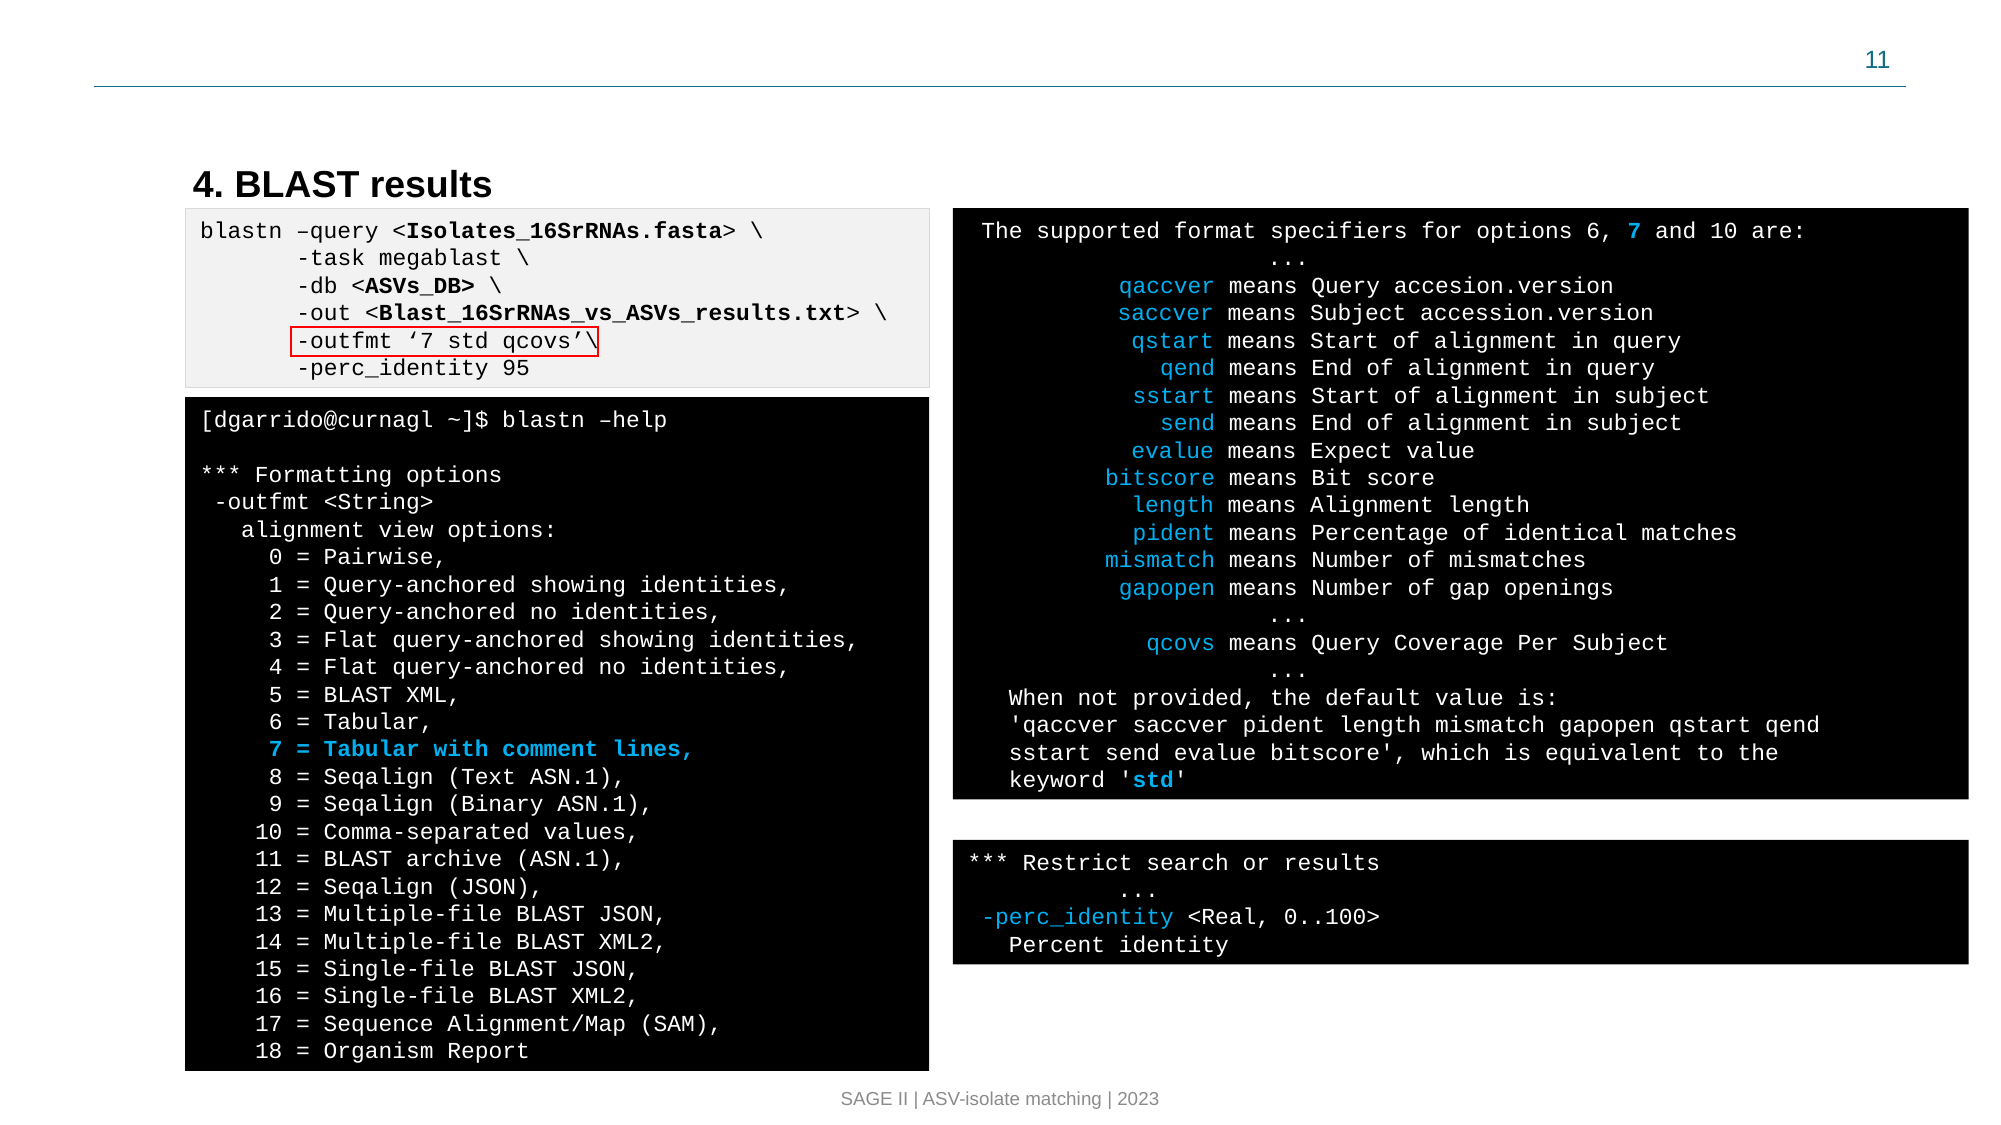

11
4. BLAST results
blastn –query <Isolates_16SrRNAs.fasta> \
       -task megablast \
       -db <ASVs_DB> \
       -out <Blast_16SrRNAs_vs_ASVs_results.txt> \
       -outfmt ‘7 std qcovs’\
       -perc_identity 95
 The supported format specifiers for options 6, 7 and 10 are:
            	...
           qaccver means Query accesion.version
	saccver means Subject accession.version
	 qstart means Start of alignment in query
              qend means End of alignment in query
            sstart means Start of alignment in subject
              send means End of alignment in subject
	 evalue means Expect value
          bitscore means Bit score
	 length means Alignment length
            pident means Percentage of identical matches
          mismatch means Number of mismatches
           gapopen means Number of gap openings
		...
             qcovs means Query Coverage Per Subject
		...
   When not provided, the default value is:
   'qaccver saccver pident length mismatch gapopen qstart qend
   sstart send evalue bitscore', which is equivalent to the
   keyword 'std'

[dgarrido@curnagl ~]$ blastn –help

*** Formatting options
 -outfmt <String>
   alignment view options:
     0 = Pairwise,
     1 = Query-anchored showing identities,
     2 = Query-anchored no identities,
     3 = Flat query-anchored showing identities,
     4 = Flat query-anchored no identities,
     5 = BLAST XML,
     6 = Tabular,
     7 = Tabular with comment lines,
     8 = Seqalign (Text ASN.1),
     9 = Seqalign (Binary ASN.1),
    10 = Comma-separated values,
    11 = BLAST archive (ASN.1),
    12 = Seqalign (JSON),
    13 = Multiple-file BLAST JSON,
    14 = Multiple-file BLAST XML2,
    15 = Single-file BLAST JSON,
    16 = Single-file BLAST XML2,
    17 = Sequence Alignment/Map (SAM),
    18 = Organism Report
*** Restrict search or results
        	...
 -perc_identity <Real, 0..100>
   Percent identity
SAGE II | ASV-isolate matching | 2023